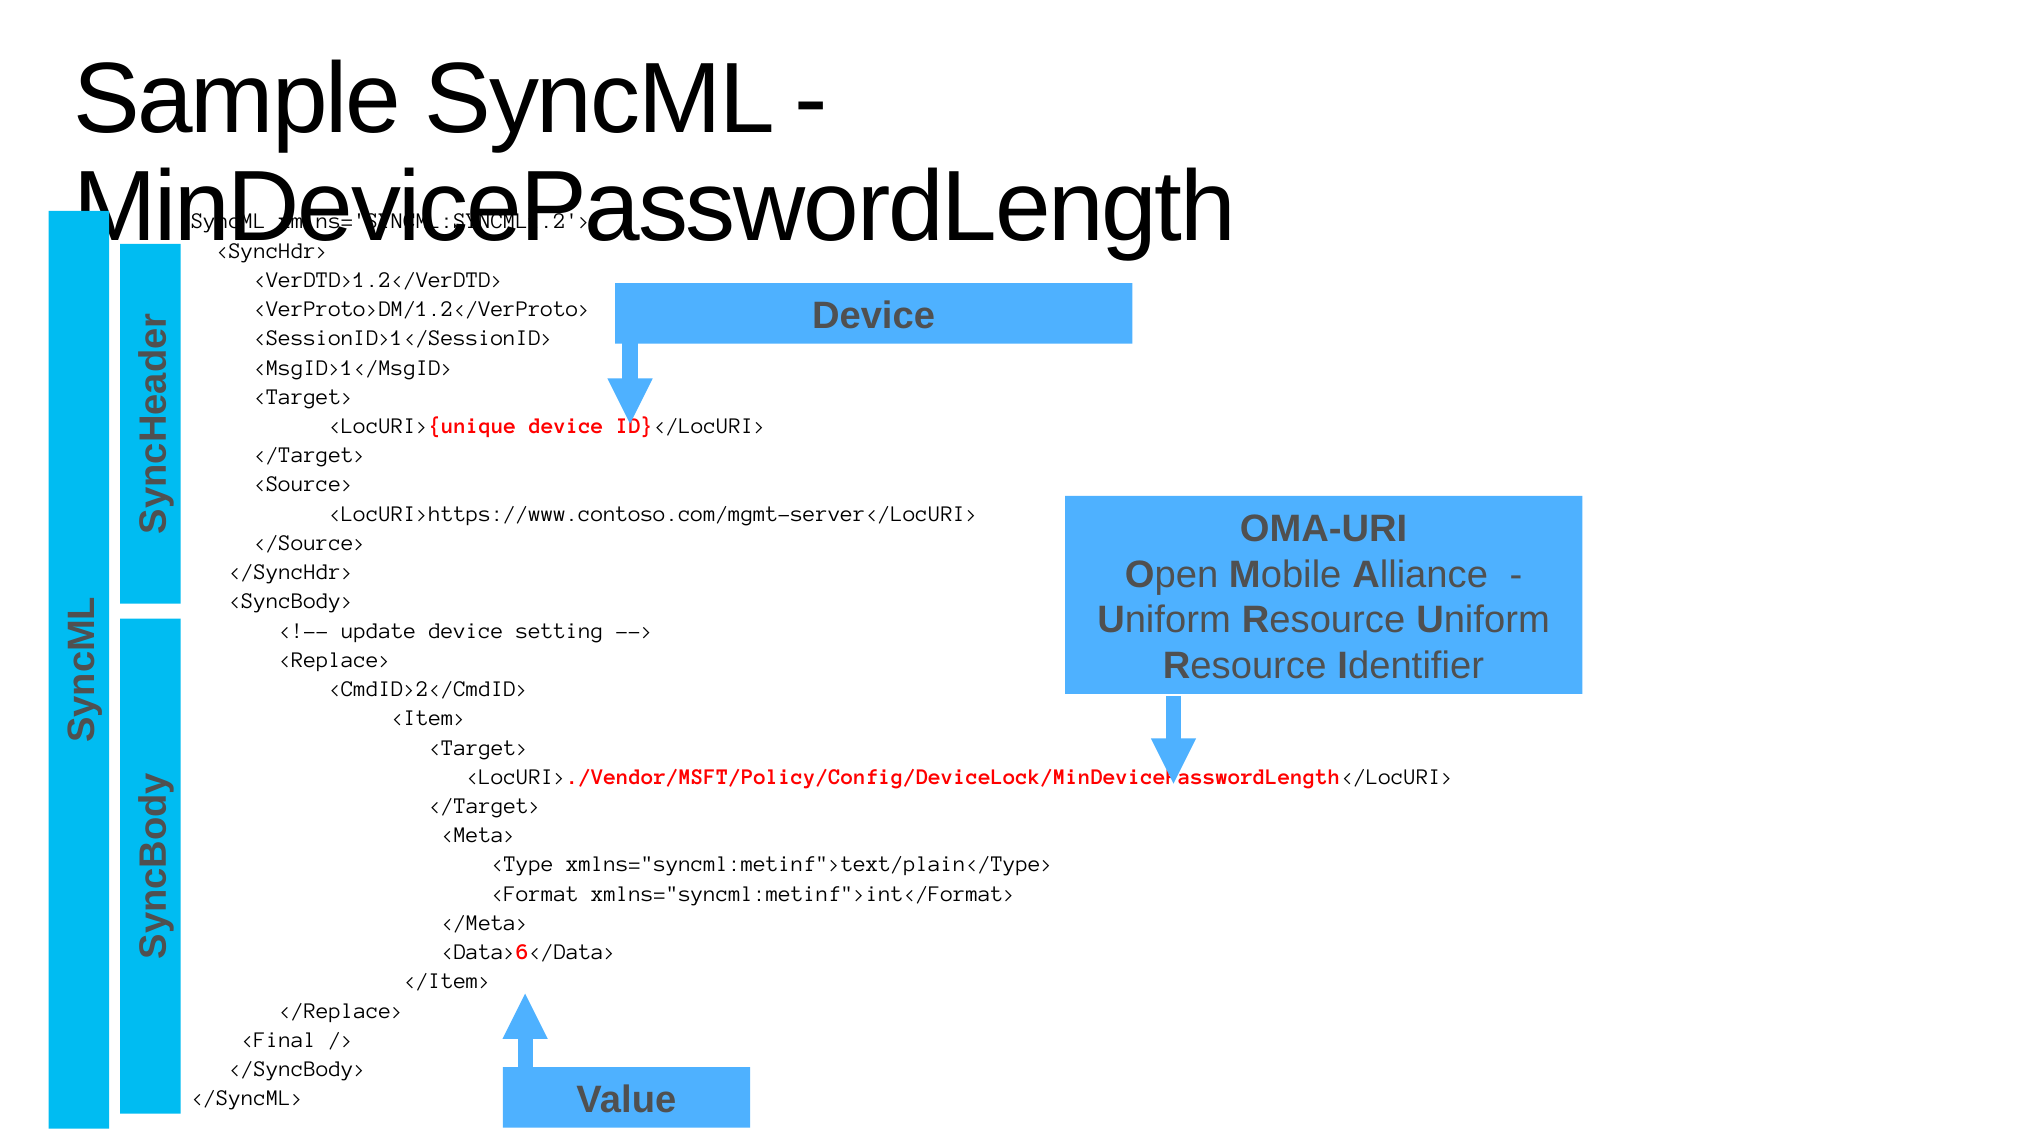

# Sample SyncML - MinDevicePasswordLength
<SyncML xmlns='SYNCML:SYNCML1.2'>
   <SyncHdr>
      <VerDTD>1.2</VerDTD>
      <VerProto>DM/1.2</VerProto>
      <SessionID>1</SessionID>
      <MsgID>1</MsgID>
      <Target>
	<LocURI>{unique device ID}</LocURI>
      </Target>
      <Source>
	<LocURI>https://www.contoso.com/mgmt-server</LocURI>
      </Source>
    </SyncHdr>
    <SyncBody>
        <!-- update device setting -->
        <Replace>
	<CmdID>2</CmdID>
	     <Item>
                    <Target>
                       <LocURI>./Vendor/MSFT/Policy/Config/DeviceLock/MinDevicePasswordLength</LocURI>
	        </Target>
	         <Meta>
		 <Type xmlns="syncml:metinf">text/plain</Type>
		 <Format xmlns="syncml:metinf">int</Format>
	         </Meta>
	         <Data>6</Data>
	      </Item>
        </Replace>
     <Final />
    </SyncBody>
 </SyncML>
Device
SyncHeader
OMA-URI
Open Mobile Alliance  - Uniform Resource Uniform Resource Identifier
SyncML
SyncBody
Value